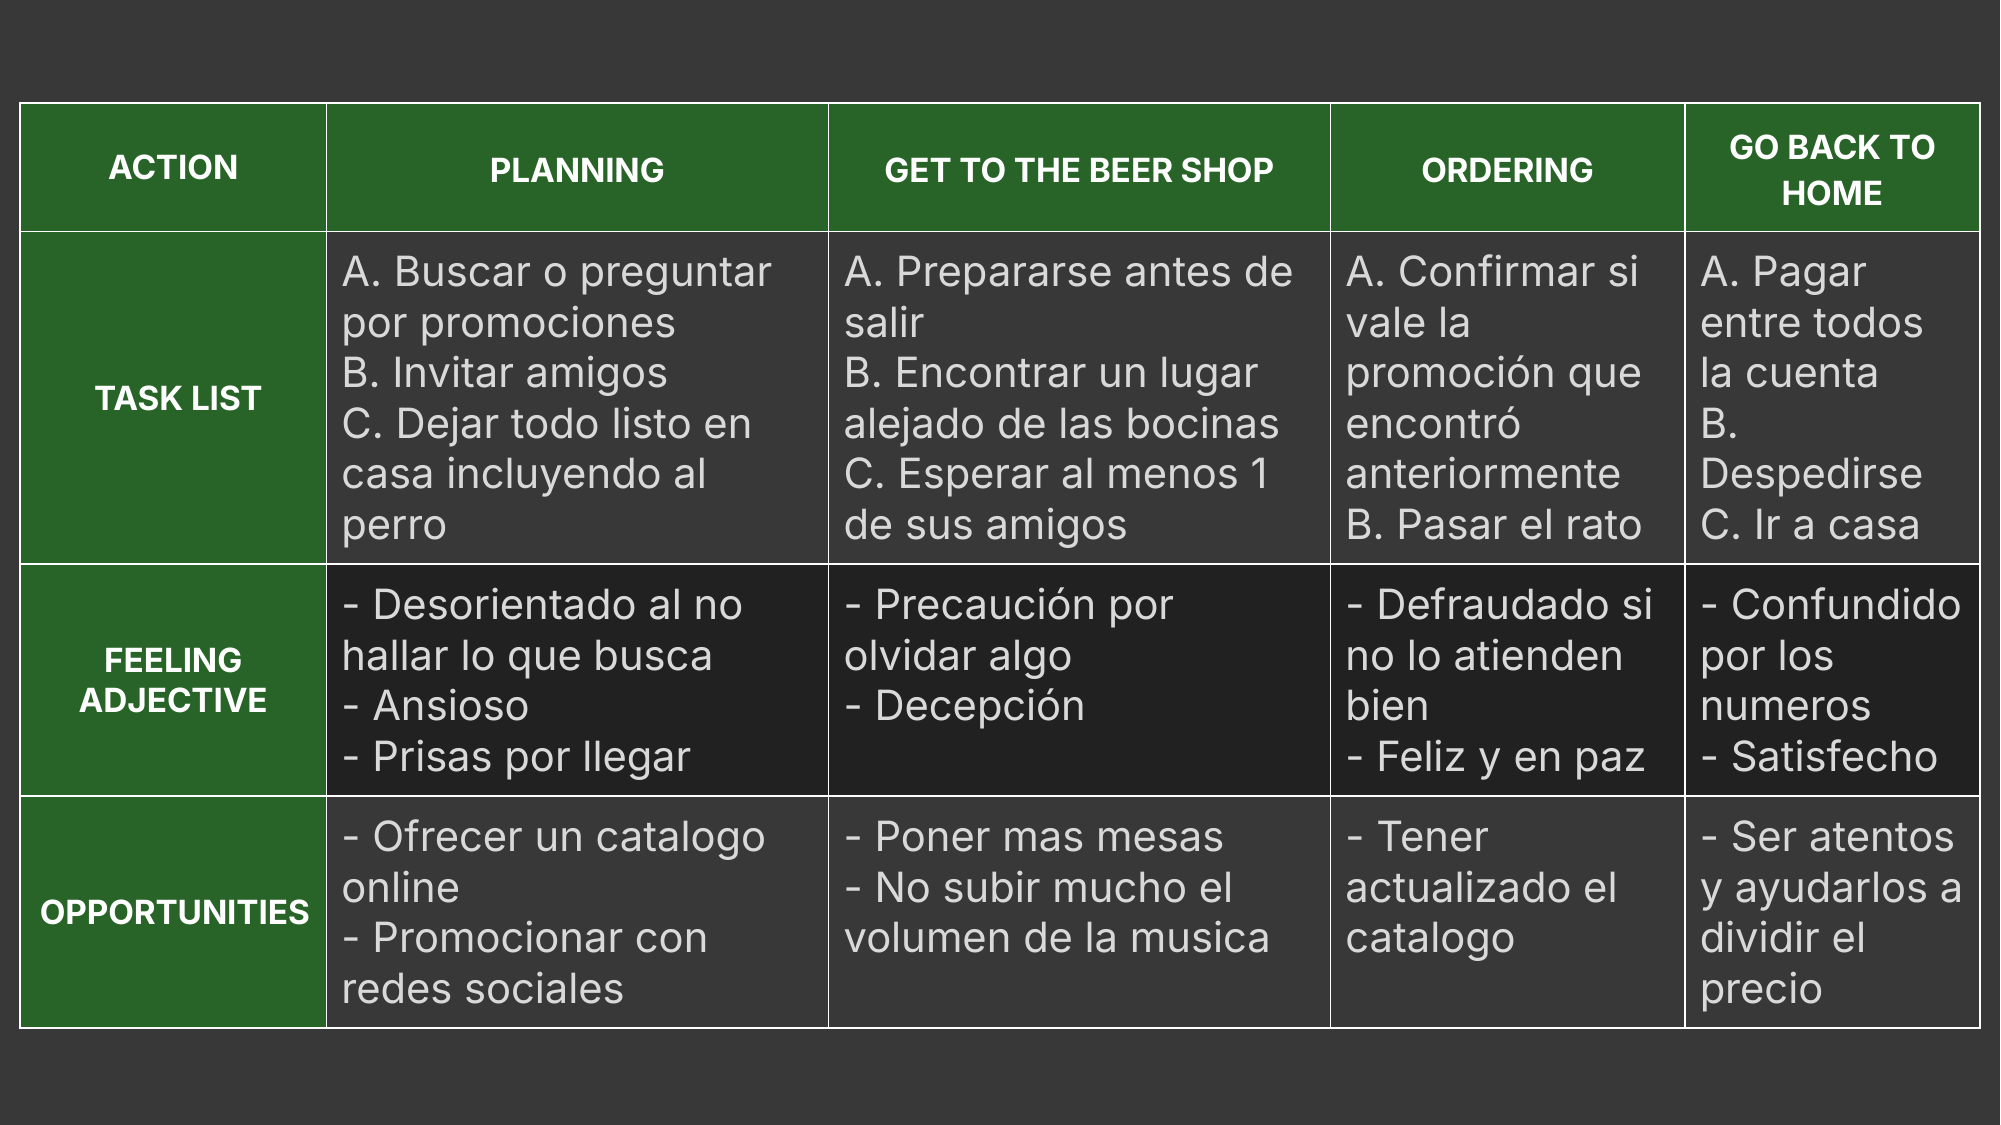

| ACTION | PLANNING | GET TO THE BEER SHOP | ORDERING | GO BACK TO HOME |
| --- | --- | --- | --- | --- |
| TASK LIST | A. Buscar o preguntar por promociones B. Invitar amigos C. Dejar todo listo en casa incluyendo al perro | A. Prepararse antes de salir B. Encontrar un lugar alejado de las bocinas C. Esperar al menos 1 de sus amigos | A. Confirmar si vale la promoción que encontró anteriormente B. Pasar el rato | A. Pagar entre todos la cuenta B. Despedirse C. Ir a casa |
| FEELING ADJECTIVE | - Desorientado al no hallar lo que busca - Ansioso - Prisas por llegar | - Precaución por olvidar algo - Decepción | - Defraudado si no lo atienden bien - Feliz y en paz | - Confundido por los numeros - Satisfecho |
| OPPORTUNITIES | - Ofrecer un catalogo online - Promocionar con redes sociales | - Poner mas mesas - No subir mucho el volumen de la musica | - Tener actualizado el catalogo | - Ser atentos y ayudarlos a dividir el precio |